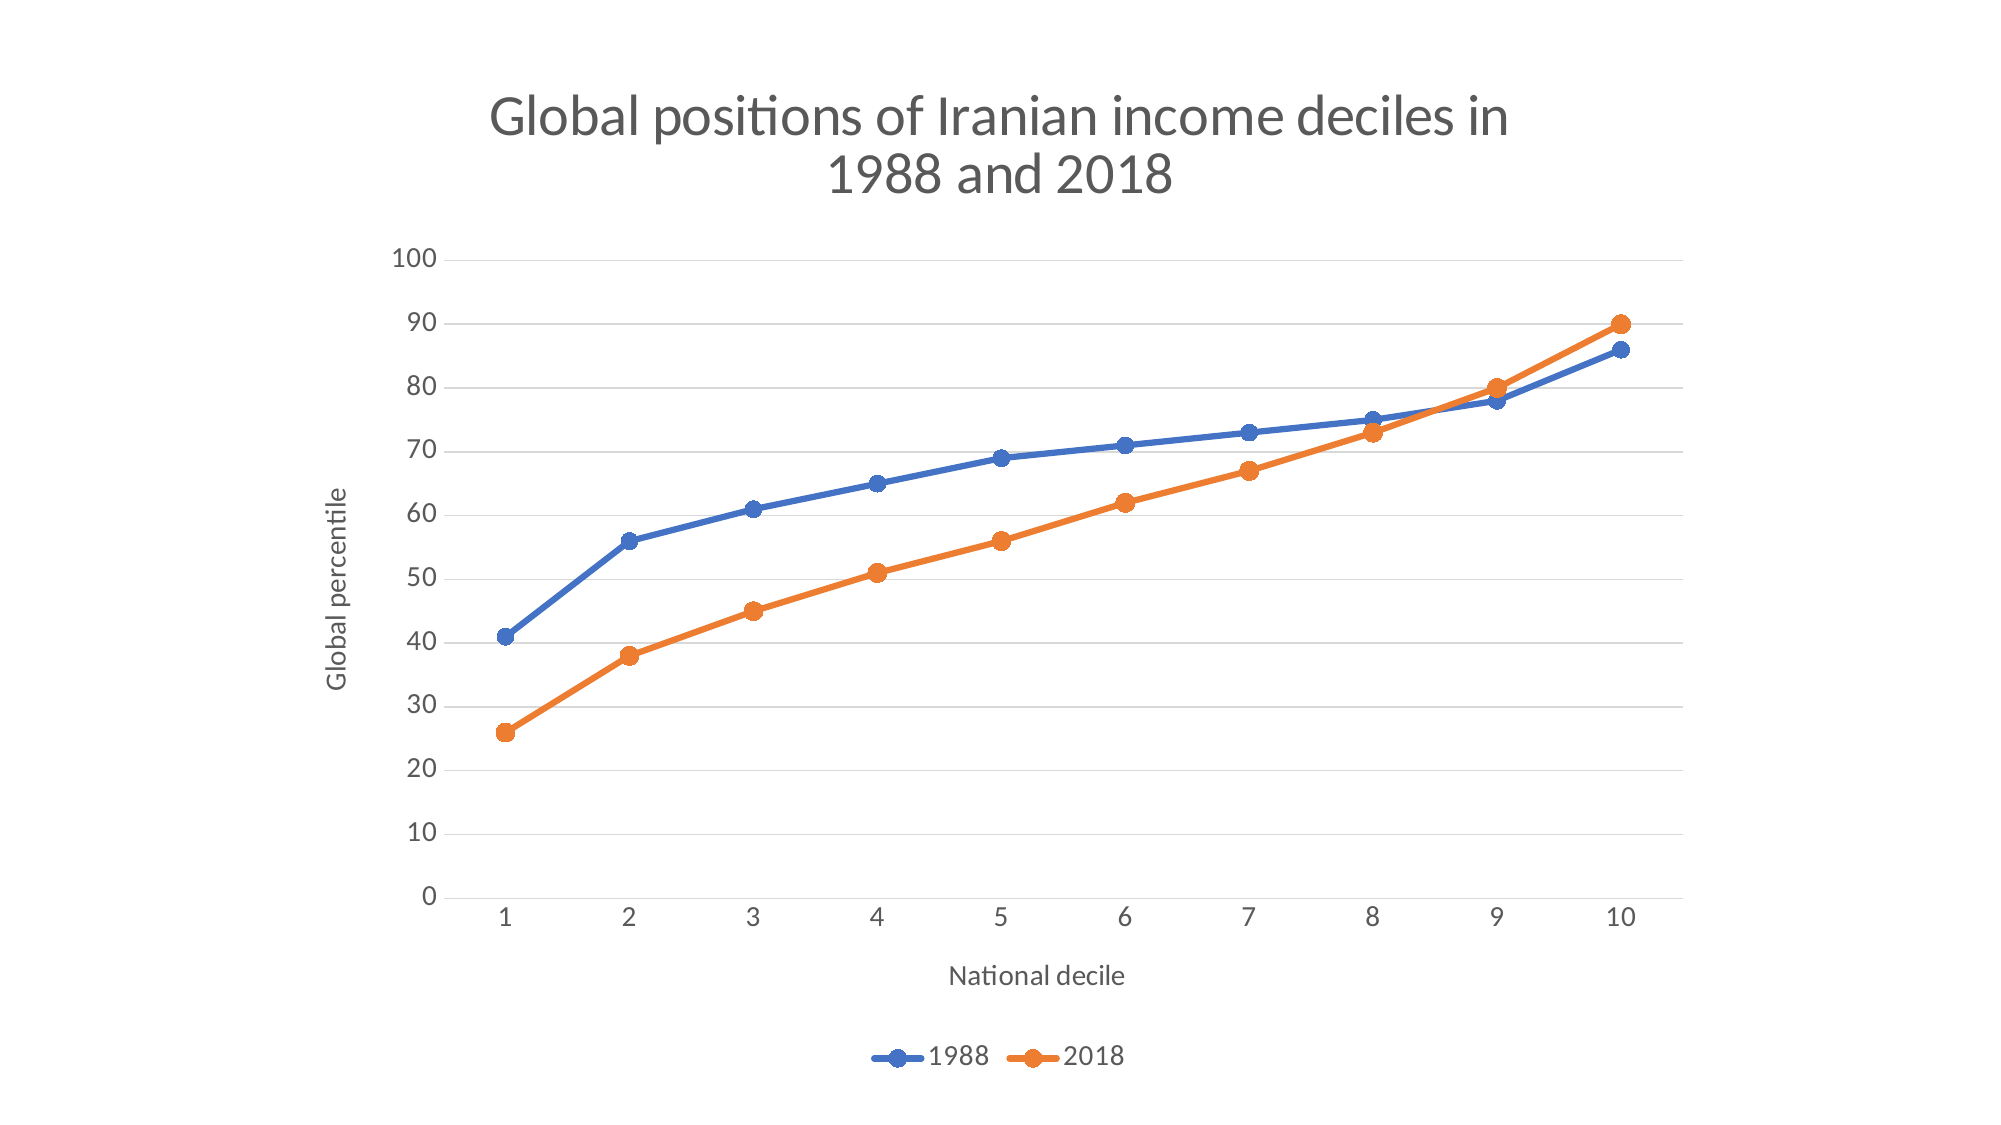

### Chart: Global positions of Iranian income deciles in 1988 and 2018

| Category | 1988 | 2018 |
|---|---|---|